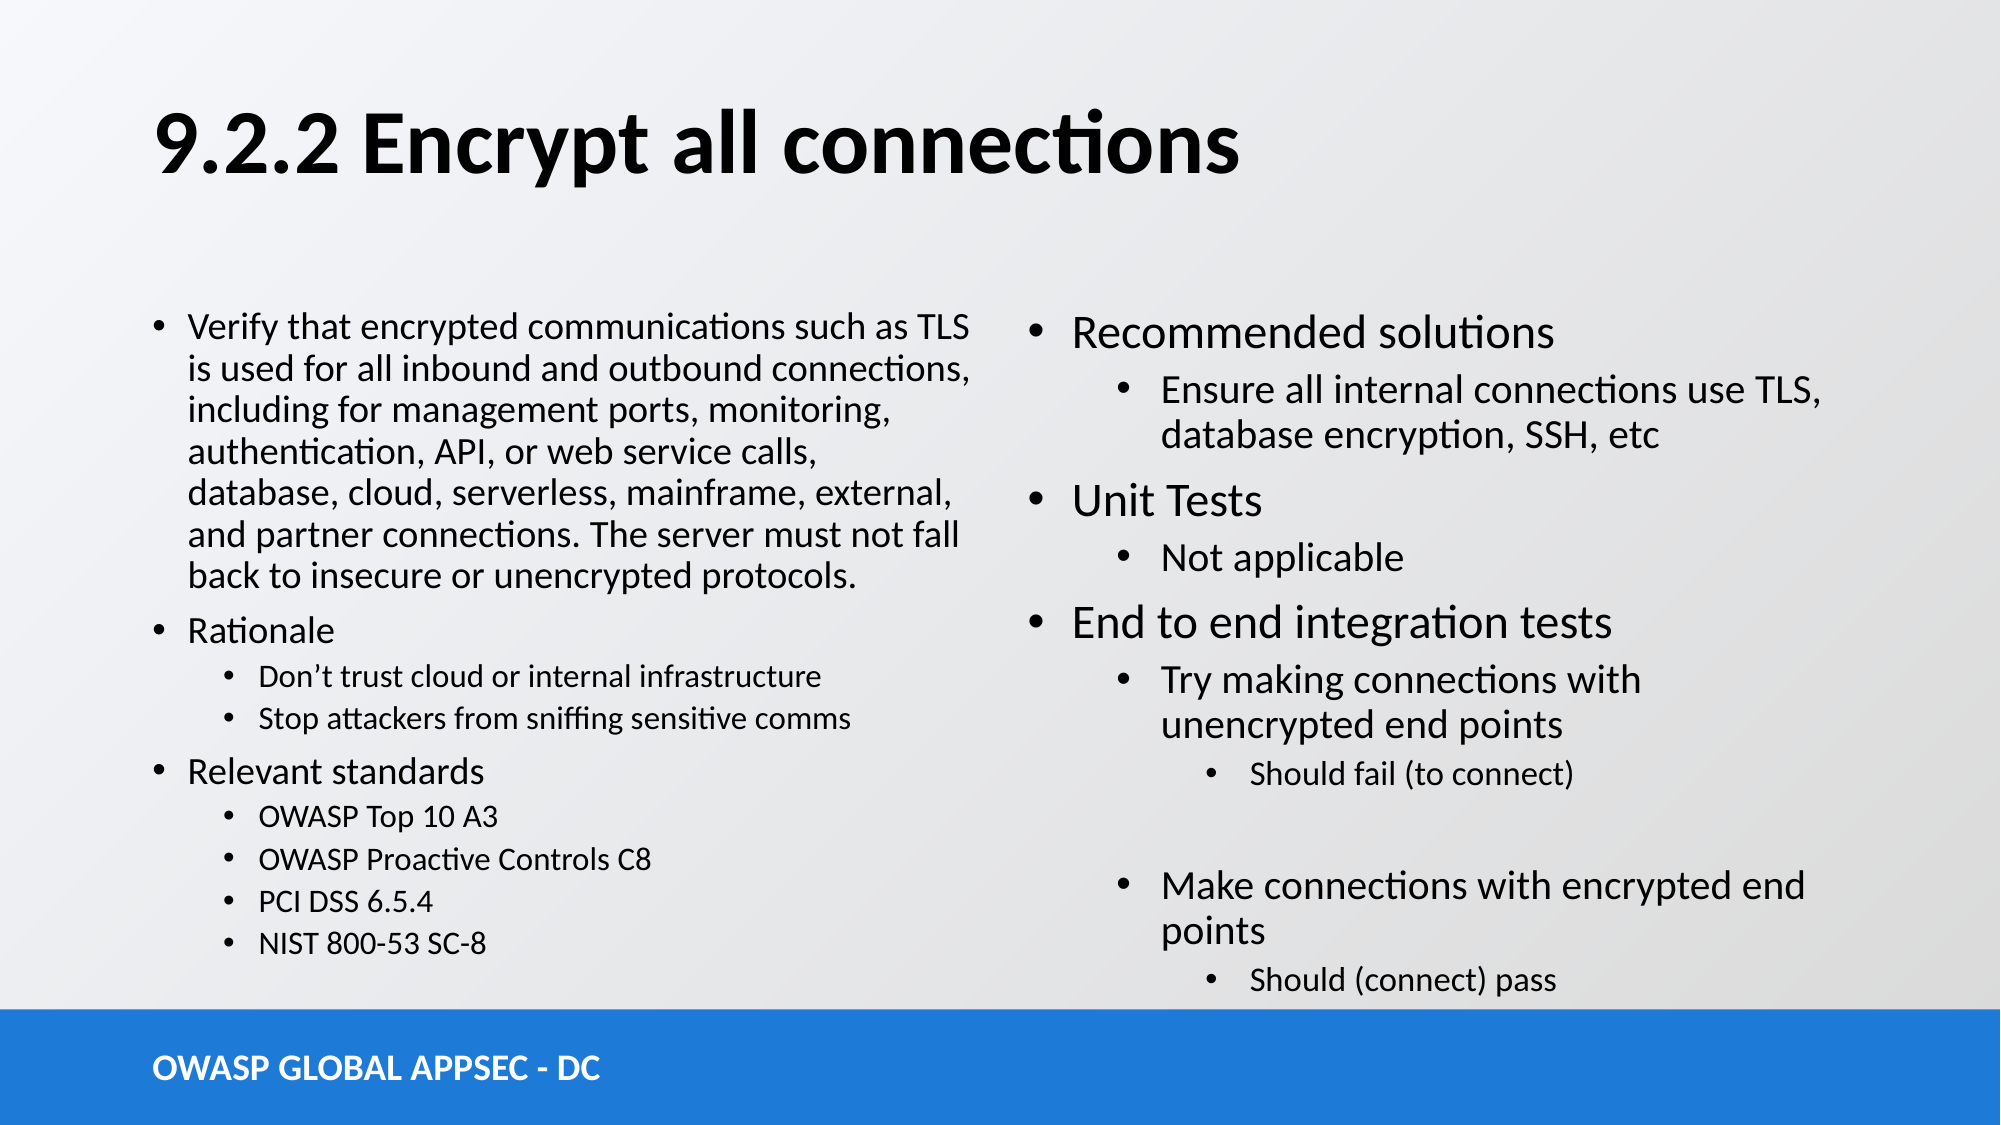

# 9.2.2 Encrypt all connections
Verify that encrypted communications such as TLS is used for all inbound and outbound connections, including for management ports, monitoring, authentication, API, or web service calls, database, cloud, serverless, mainframe, external, and partner connections. The server must not fall back to insecure or unencrypted protocols.
Rationale
Don’t trust cloud or internal infrastructure
Stop attackers from sniffing sensitive comms
Relevant standards
OWASP Top 10 A3
OWASP Proactive Controls C8
PCI DSS 6.5.4
NIST 800-53 SC-8

Recommended solutions
Ensure all internal connections use TLS, database encryption, SSH, etc
Unit Tests
Not applicable
End to end integration tests
Try making connections with unencrypted end points
Should fail (to connect)

Make connections with encrypted end points
Should (connect) pass